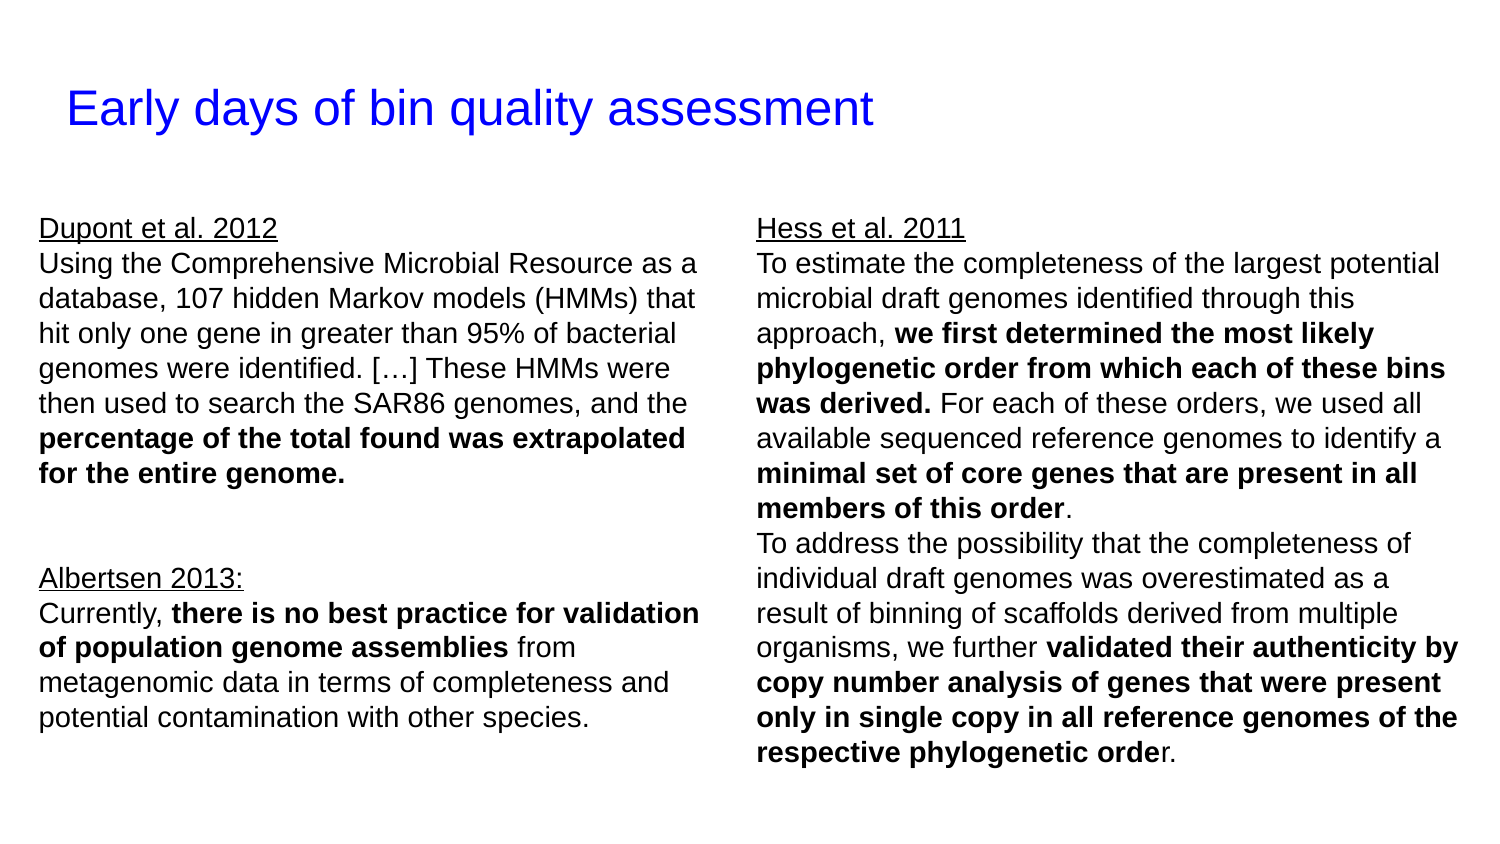

# Early days of bin quality assessment

Dupont et al. 2012
Using the Comprehensive Microbial Resource as a database, 107 hidden Markov models (HMMs) that hit only one gene in greater than 95% of bacterial genomes were identified. […] These HMMs were then used to search the SAR86 genomes, and the percentage of the total found was extrapolated for the entire genome.
Albertsen 2013:
Currently, there is no best practice for validation of population genome assemblies from metagenomic data in terms of completeness and potential contamination with other species.

Hess et al. 2011
To estimate the completeness of the largest potential microbial draft genomes identified through this approach, we first determined the most likely phylogenetic order from which each of these bins was derived. For each of these orders, we used all available sequenced reference genomes to identify a minimal set of core genes that are present in all members of this order.
To address the possibility that the completeness of individual draft genomes was overestimated as a result of binning of scaffolds derived from multiple organisms, we further validated their authenticity by copy number analysis of genes that were present only in single copy in all reference genomes of the respective phylogenetic order.